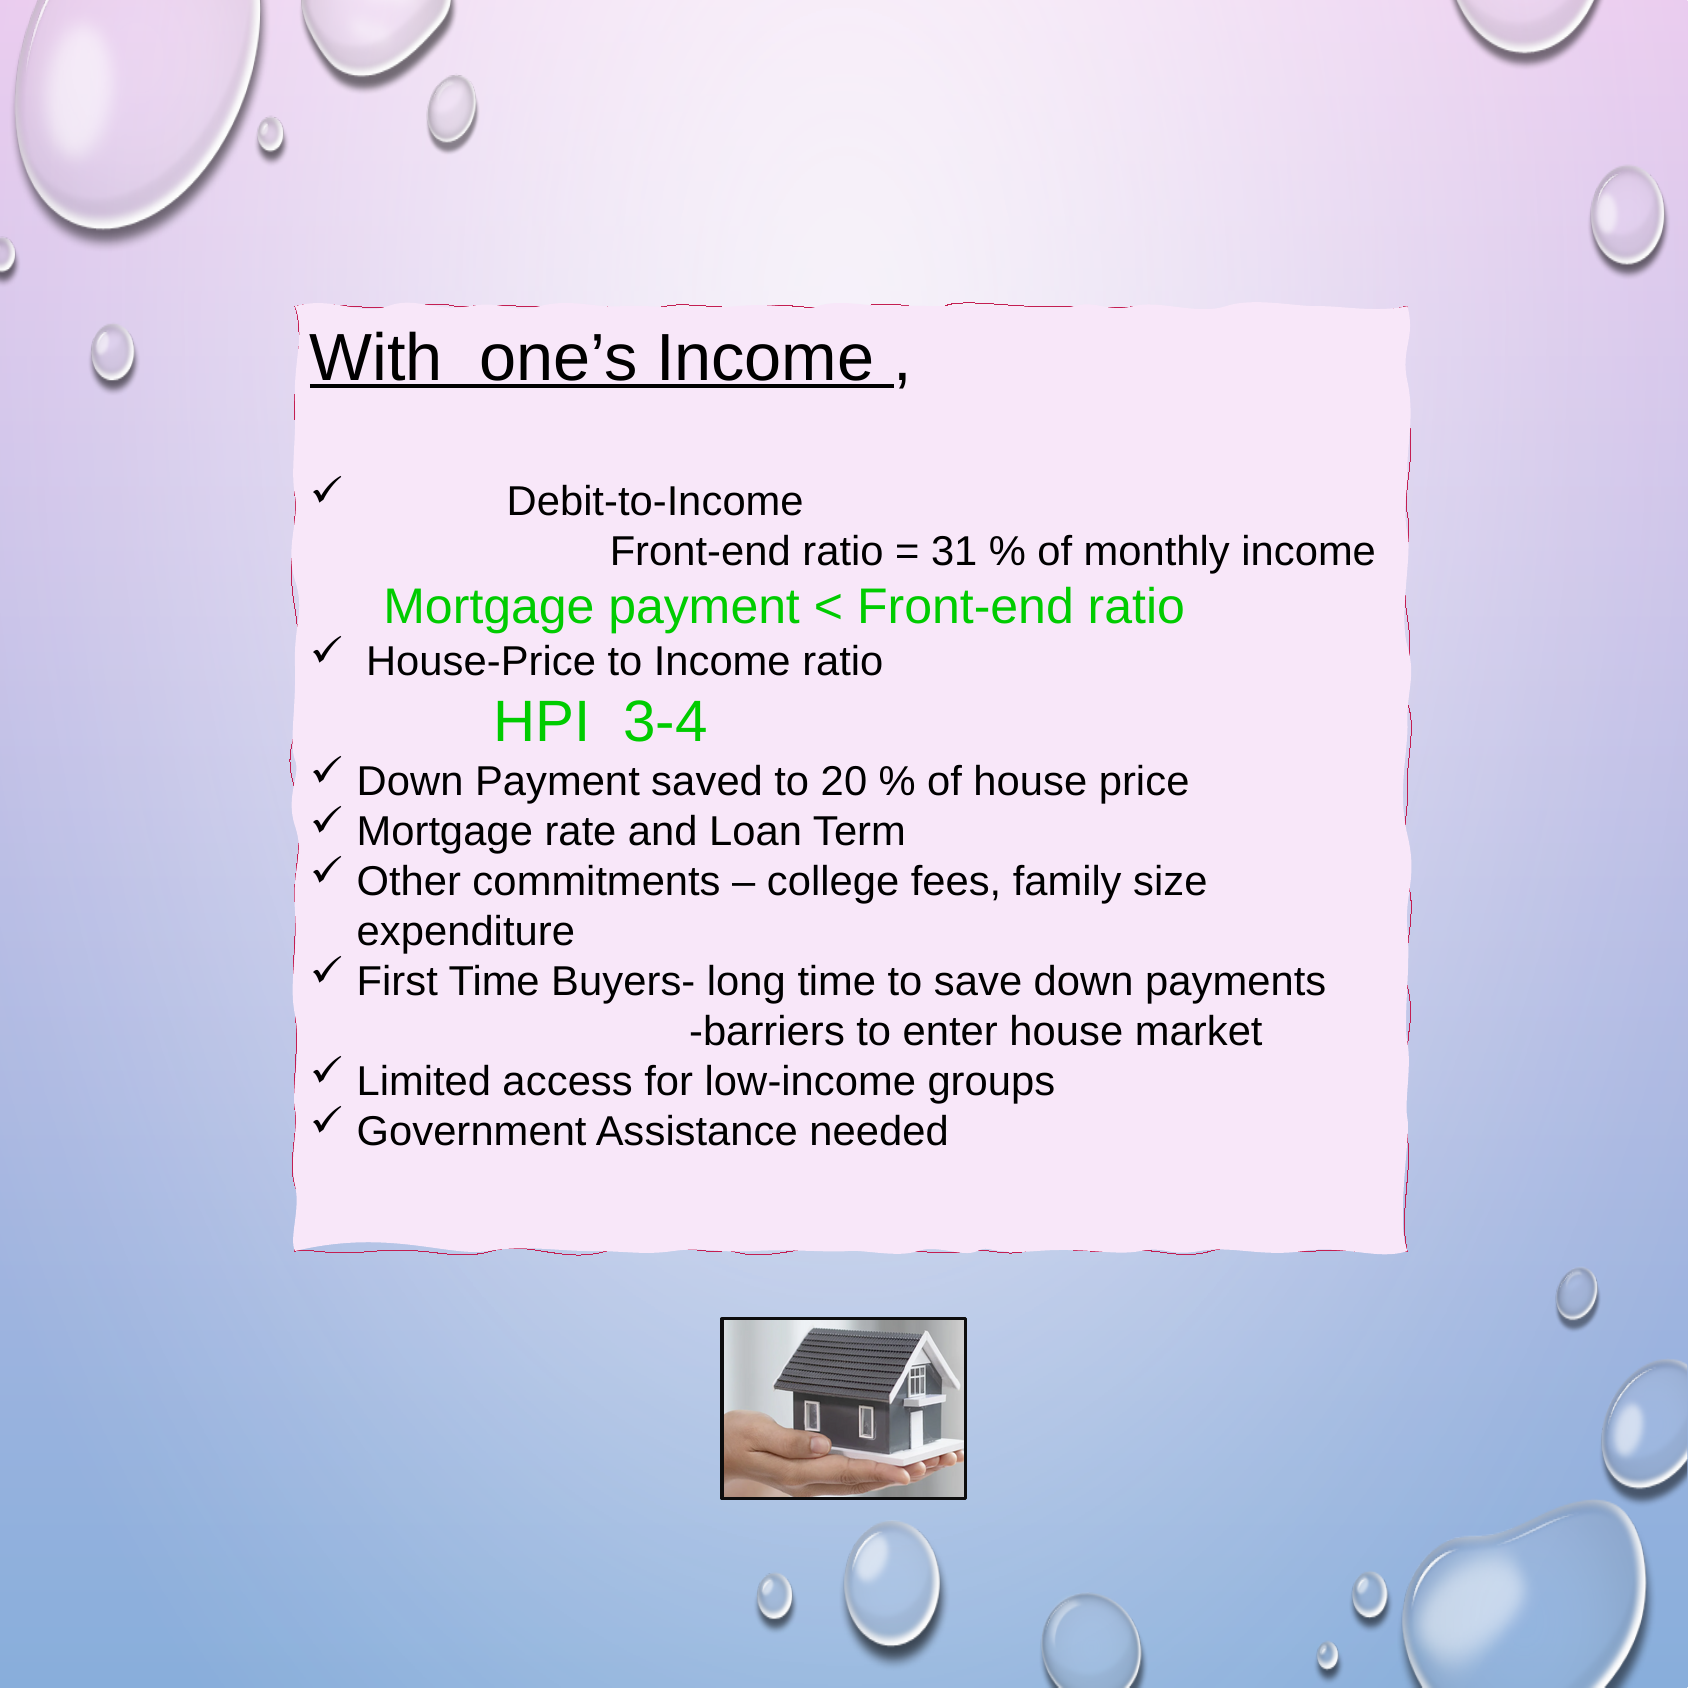

With  one’s Income ,

	Debit-to-Income
		Front-end ratio = 31 % of monthly income
       Mortgage payment < Front-end ratio
House-Price to Income ratio
                HPI  3-4
Down Payment saved to 20 % of house price
Mortgage rate and Loan Term
Other commitments – college fees, family size expenditure
First Time Buyers- long time to save down payments
                                 -barriers to enter house market
Limited access for low-income groups
Government Assistance needed